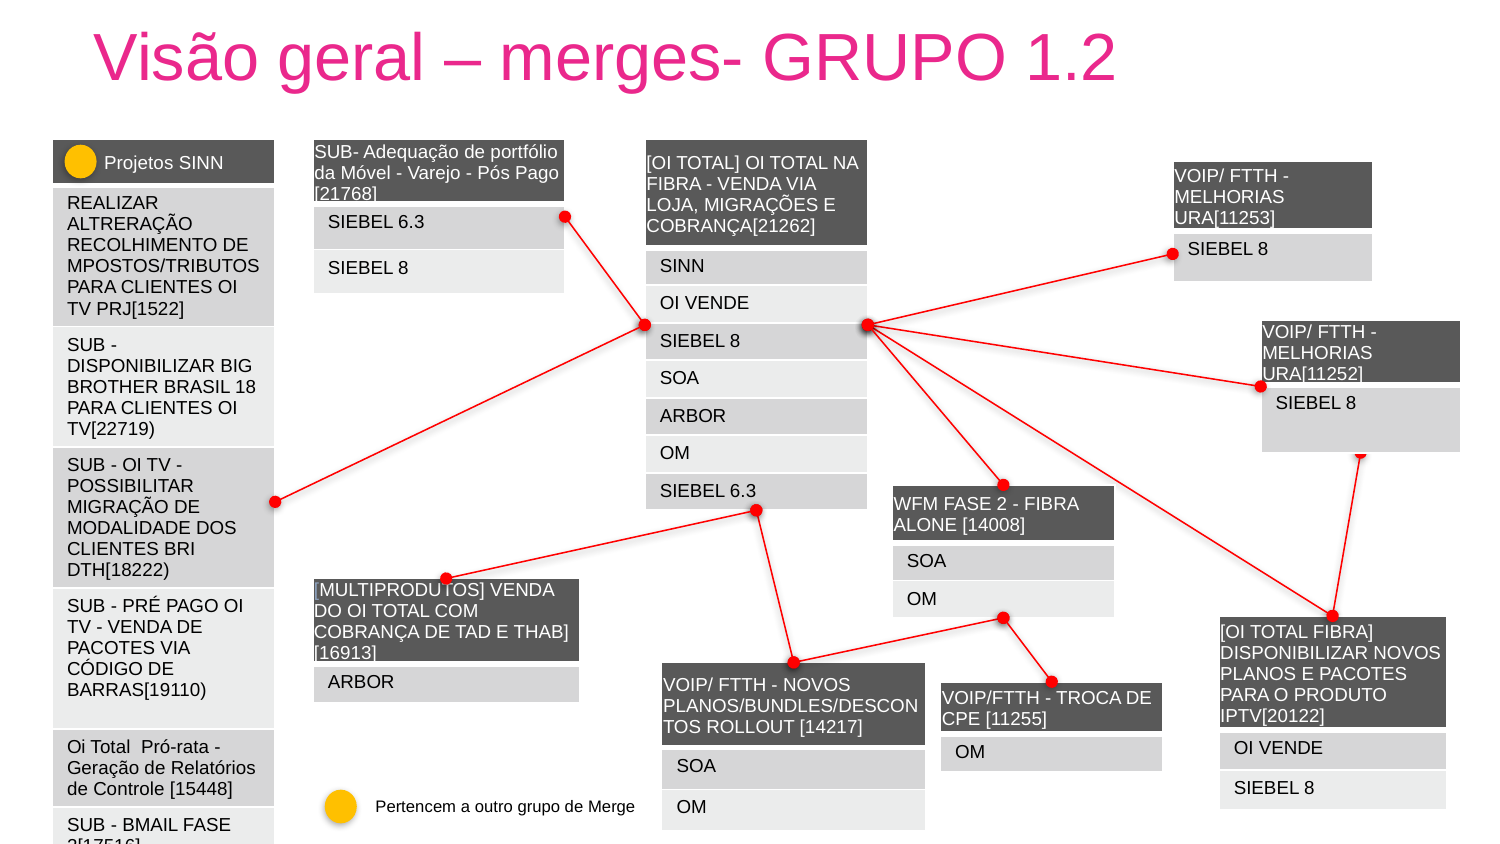

Visão geral – merges- GRUPO 1.2

| Projetos SINN |
| --- |
| REALIZAR ALTRERAÇÃO RECOLHIMENTO DE MPOSTOS/TRIBUTOS PARA CLIENTES OI TV PRJ[1522] |
| SUB - DISPONIBILIZAR BIG BROTHER BRASIL 18 PARA CLIENTES OI TV[22719) |
| SUB - OI TV - POSSIBILITAR MIGRAÇÃO DE MODALIDADE DOS CLIENTES BRI DTH[18222) |
| SUB - PRÉ PAGO OI TV - VENDA DE PACOTES VIA CÓDIGO DE BARRAS[19110) |
| Oi Total Pró-rata - Geração de Relatórios de Controle [15448] |
| SUB - BMAIL FASE 2[17516] |
| SUB- Adequação de portfólio da Móvel - Varejo - Pós Pago [21768] |
| --- |
| SIEBEL 6.3 |
| SIEBEL 8 |
| [OI TOTAL] OI TOTAL NA FIBRA - VENDA VIA LOJA, MIGRAÇÕES E COBRANÇA[21262] |
| --- |
| SINN |
| OI VENDE |
| SIEBEL 8 |
| SOA |
| ARBOR |
| OM |
| SIEBEL 6.3 |

| VOIP/ FTTH - MELHORIAS URA[11253] |
| --- |
| SIEBEL 8 |
| VOIP/ FTTH - MELHORIAS URA[11252] |
| --- |
| SIEBEL 8 |
| WFM FASE 2 - FIBRA ALONE [14008] |
| --- |
| SOA |
| OM |
| [MULTIPRODUTOS] VENDA DO OI TOTAL COM COBRANÇA DE TAD E THAB] [16913] |
| --- |
| ARBOR |
| [OI TOTAL FIBRA] DISPONIBILIZAR NOVOS PLANOS E PACOTES PARA O PRODUTO IPTV[20122] |
| --- |
| OI VENDE |
| SIEBEL 8 |
| VOIP/ FTTH - NOVOS PLANOS/BUNDLES/DESCONTOS ROLLOUT [14217] |
| --- |
| SOA |
| OM |
| VOIP/FTTH - TROCA DE CPE [11255] |
| --- |
| OM |
Pertencem a outro grupo de Merge